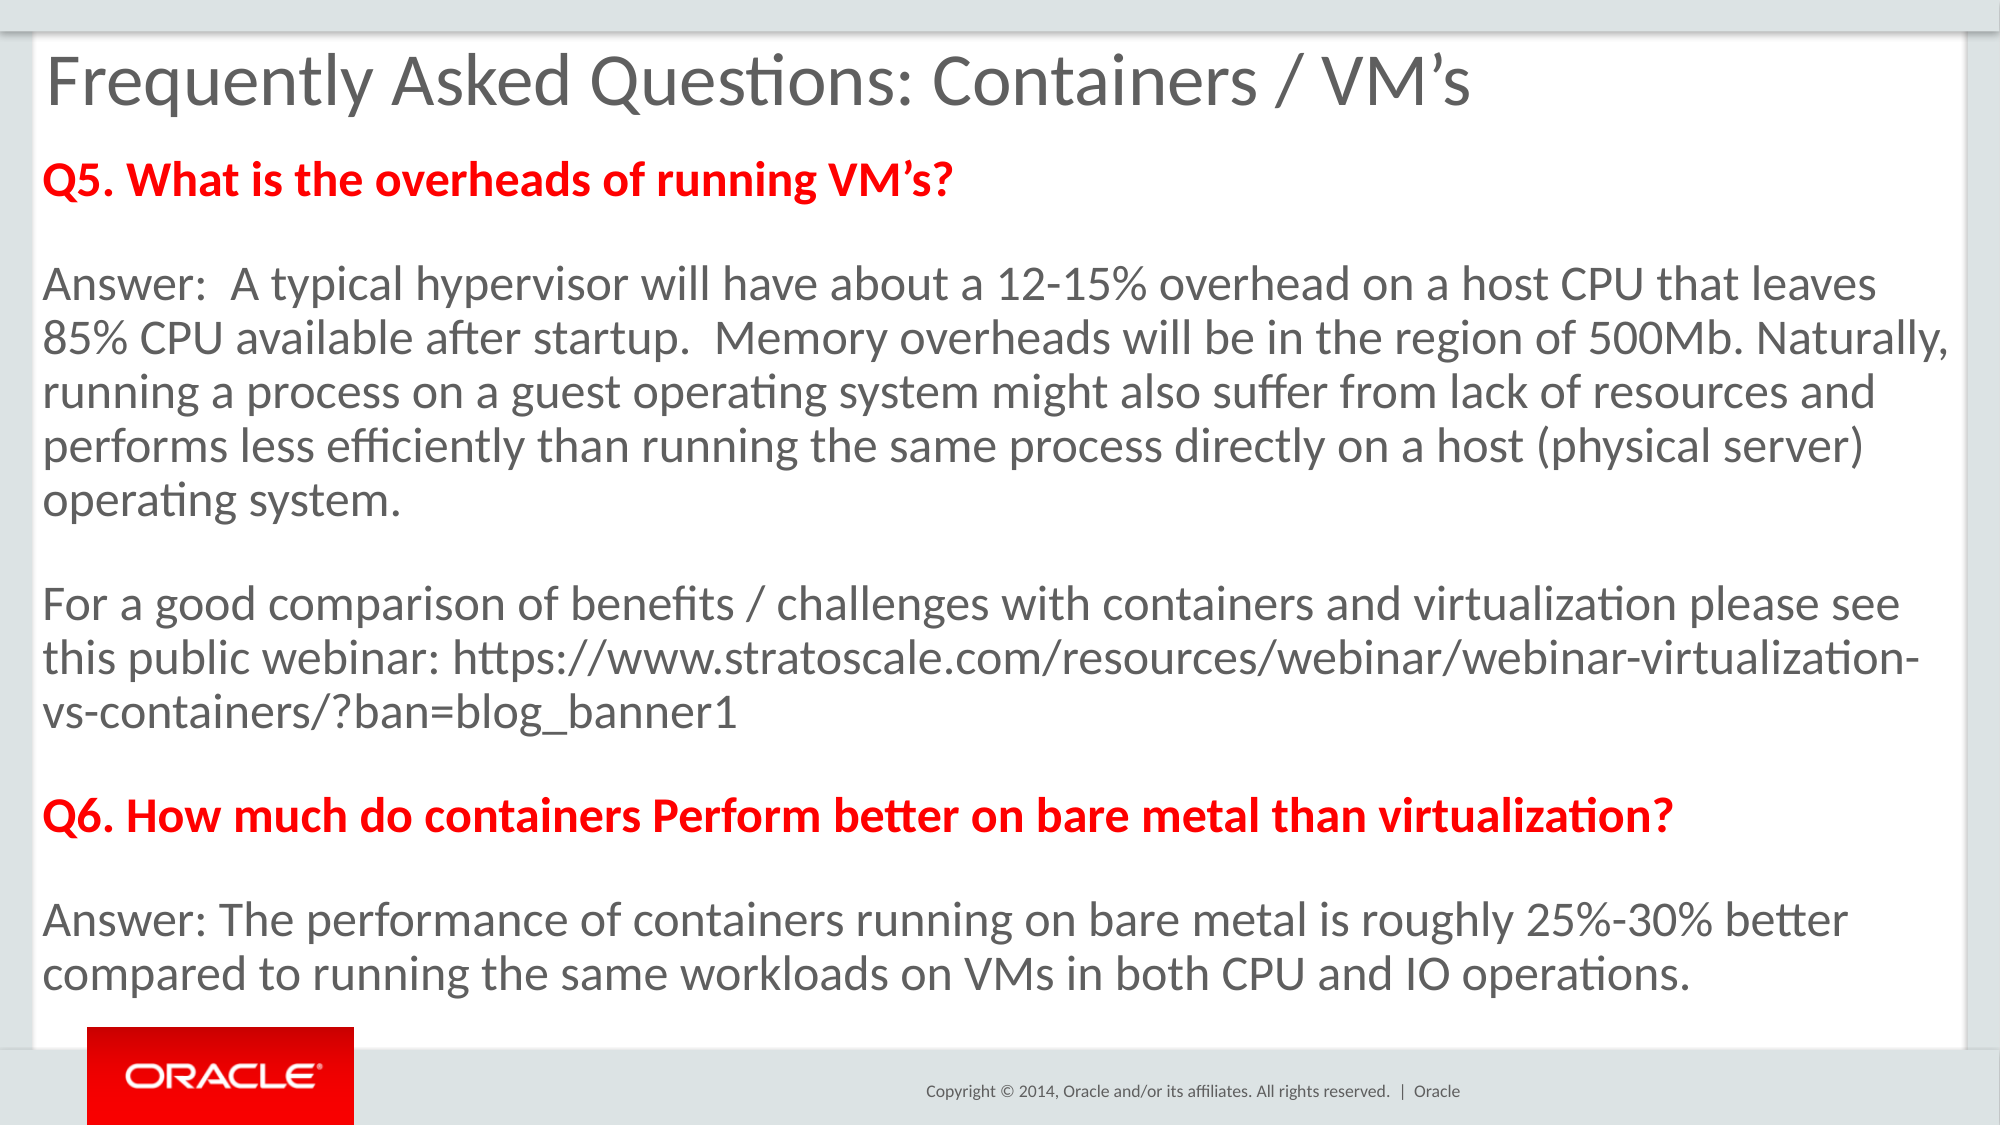

# Frequently Asked Questions: Containers / VM’s
Q5. What is the overheads of running VM’s?
Answer:  A typical hypervisor will have about a 12-15% overhead on a host CPU that leaves 85% CPU available after startup.  Memory overheads will be in the region of 500Mb. Naturally, running a process on a guest operating system might also suffer from lack of resources and performs less efficiently than running the same process directly on a host (physical server) operating system.
For a good comparison of benefits / challenges with containers and virtualization please see this public webinar: https://www.stratoscale.com/resources/webinar/webinar-virtualization-vs-containers/?ban=blog_banner1
Q6. How much do containers Perform better on bare metal than virtualization?
Answer: The performance of containers running on bare metal is roughly 25%-30% better compared to running the same workloads on VMs in both CPU and IO operations.
Oracle